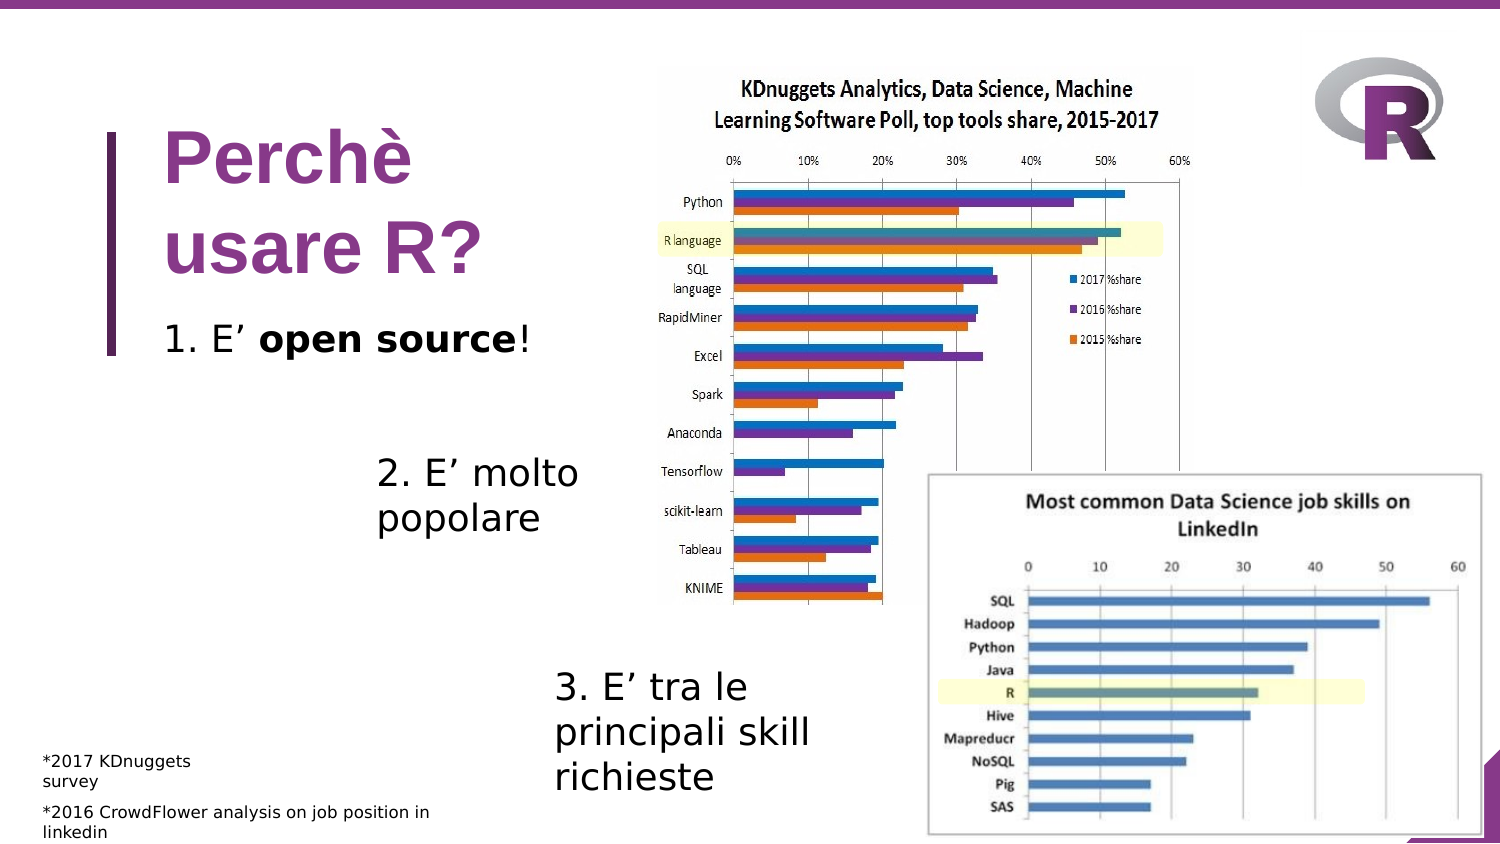

# Perchè usare R?

1. E’ open source!
2. E’ molto popolare

3. E’ tra le principali skill richieste
*2017 KDnuggets survey
*2016 CrowdFlower analysis on job position in linkedin